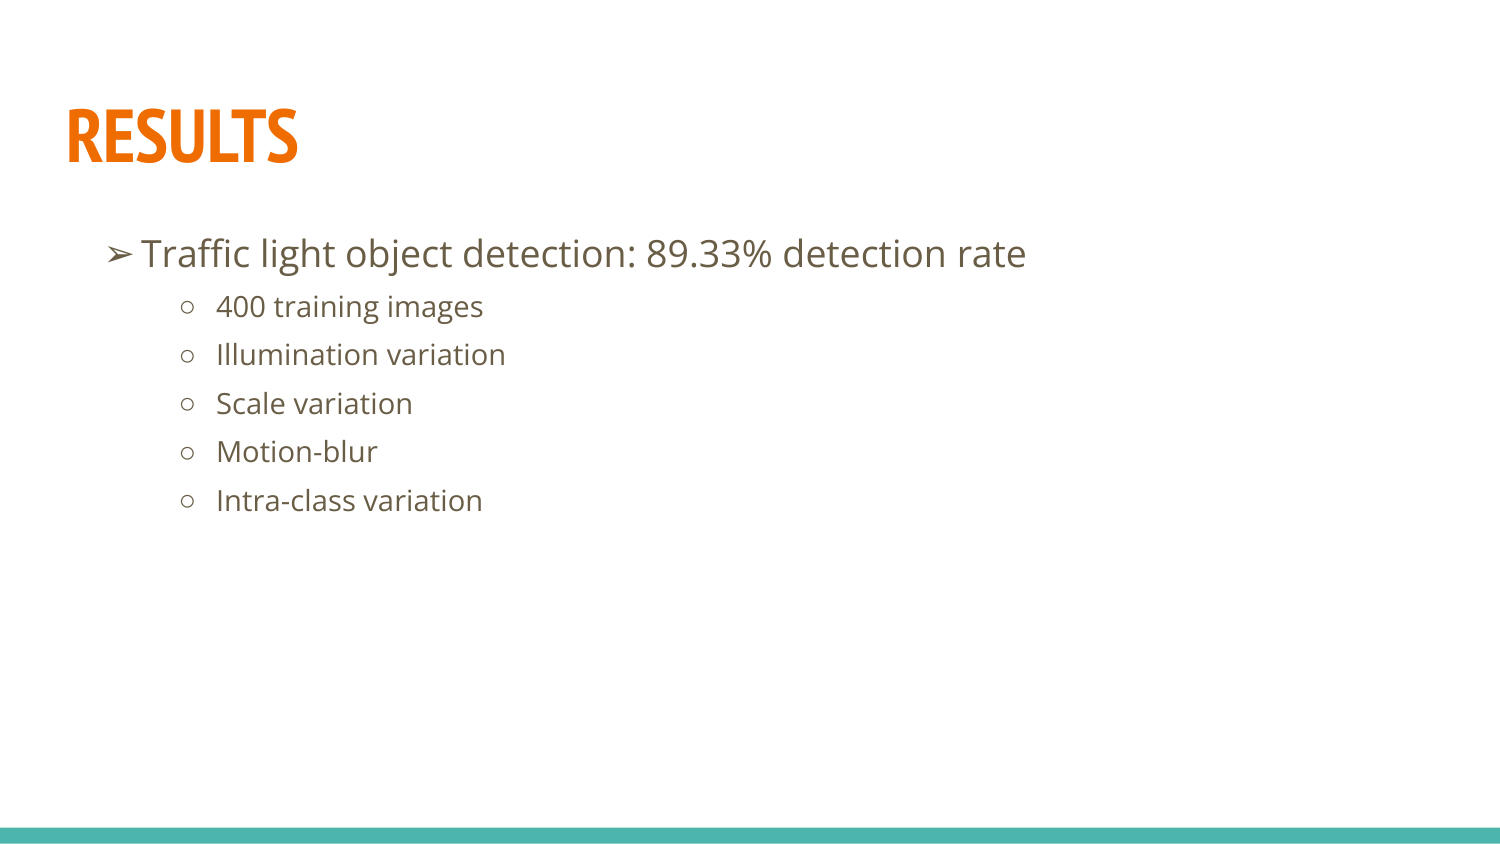

# RESULTS
Traffic light object detection: 89.33% detection rate
400 training images
Illumination variation
Scale variation
Motion-blur
Intra-class variation